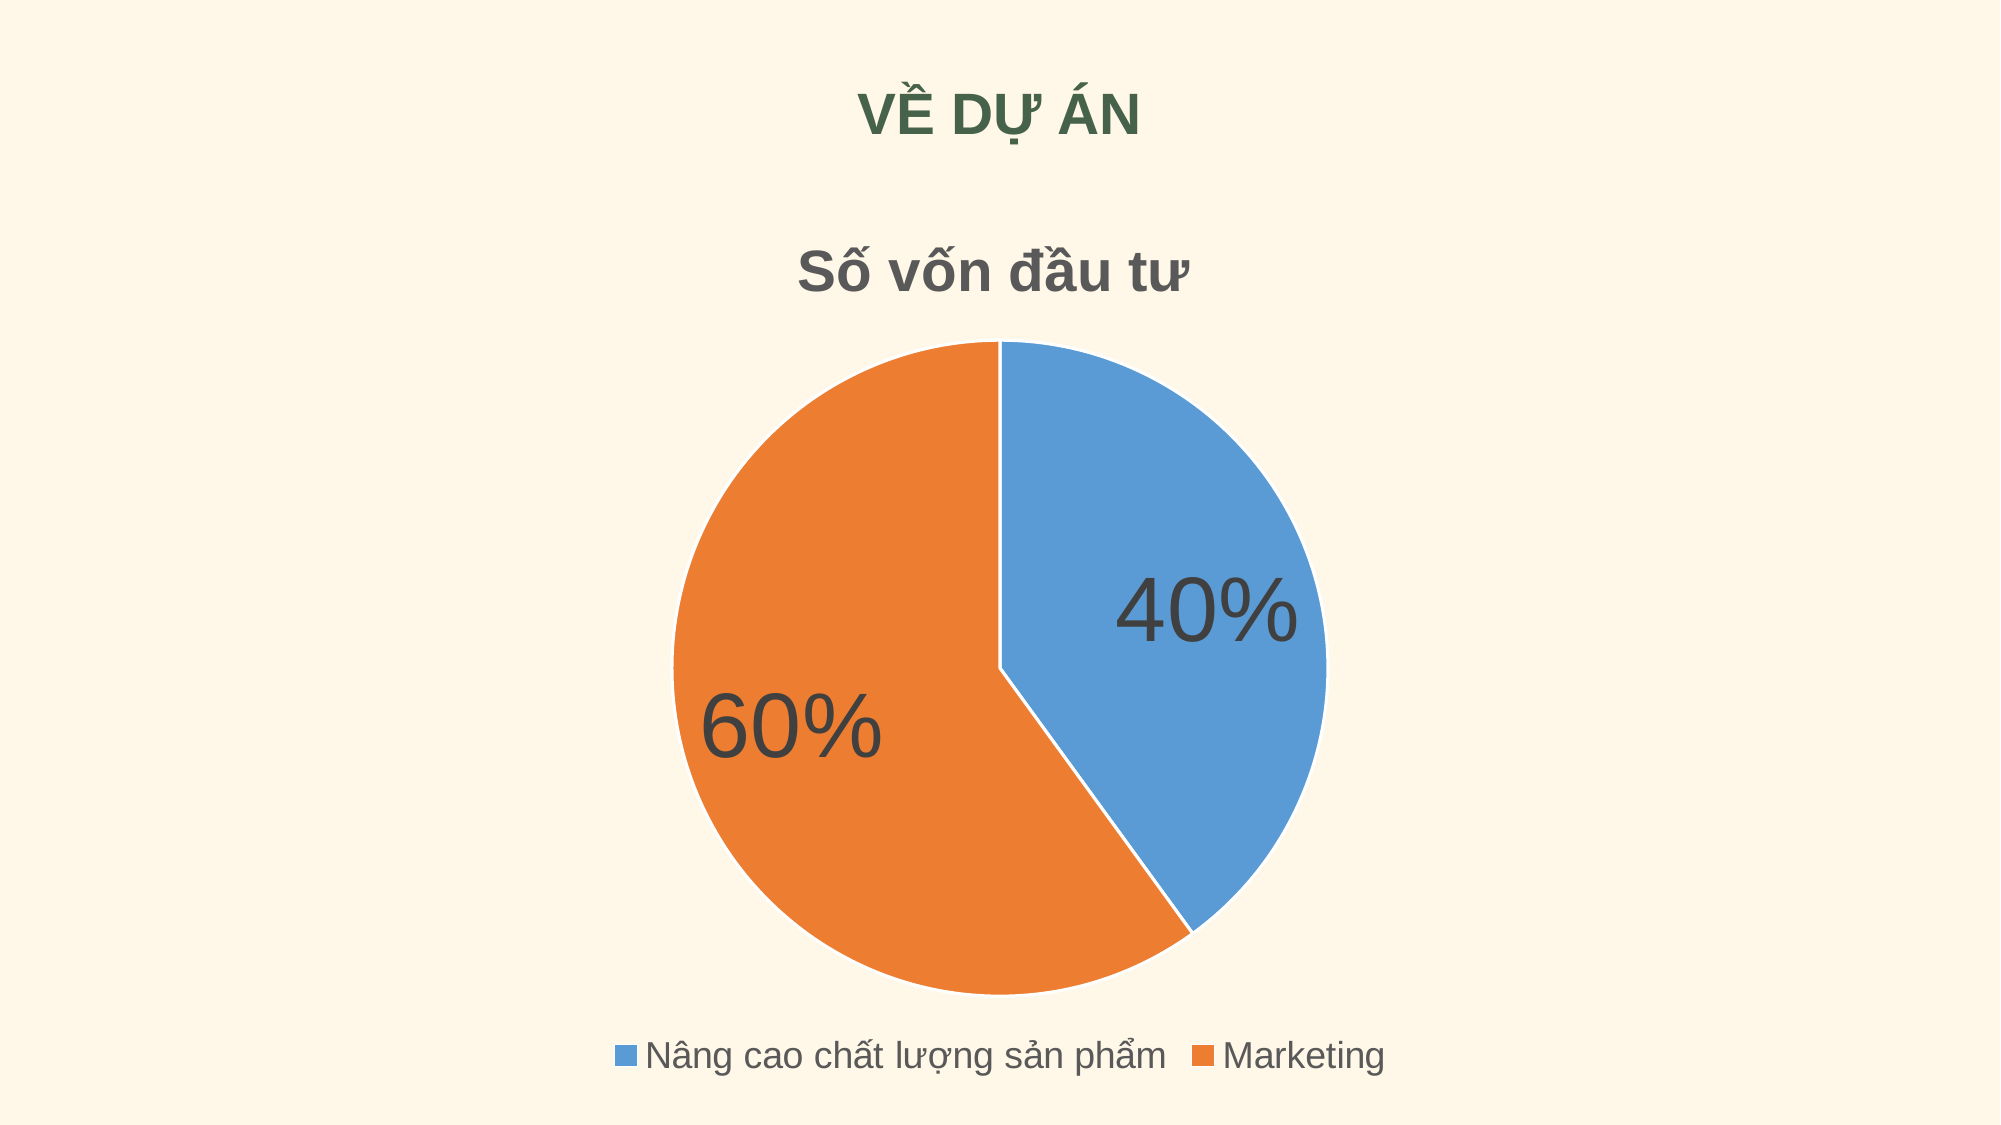

i
VỀ DỰ ÁN

### Chart:

| Category | Số vốn đầu tư |
|---|---|
| Nâng cao chất lượng sản phẩm | 0.4 |
| Marketing | 0.6 |